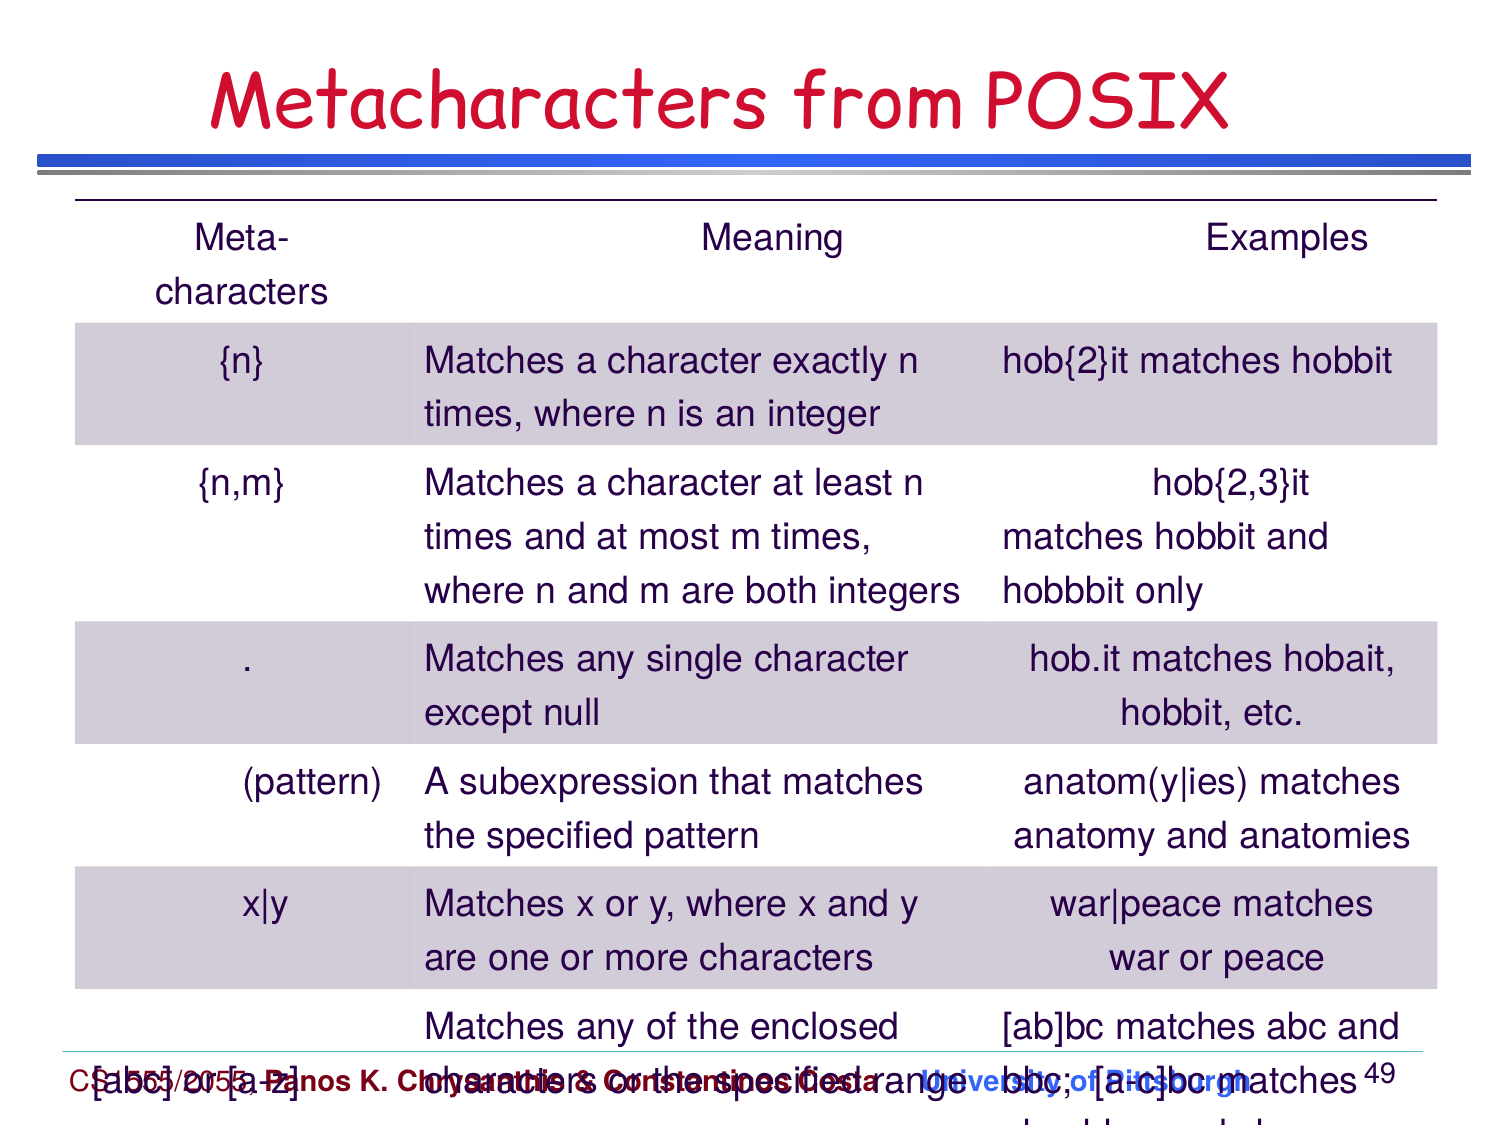

# Metacharacters from POSIX
| Meta- characters | Meaning | Examples |
| --- | --- | --- |
| {n} | Matches a character exactly n times, where n is an integer | hob{2}it matches hobbit |
| {n,m} | Matches a character at least n times and at most m times, where n and m are both integers | hob{2,3}it matches hobbit and hobbbit only |
| . | Matches any single character except null | hob.it matches hobait, hobbit, etc. |
| (pattern) | A subexpression that matches the specified pattern | anatom(y|ies) matches anatomy and anatomies |
| x|y | Matches x or y, where x and y are one or more characters | war|peace matches war or peace |
| [abc] or [a-z] | Matches any of the enclosed characters or the specified range | [ab]bc matches abc and bbc; [a-c]bc matches abc, bbc, and cbc |